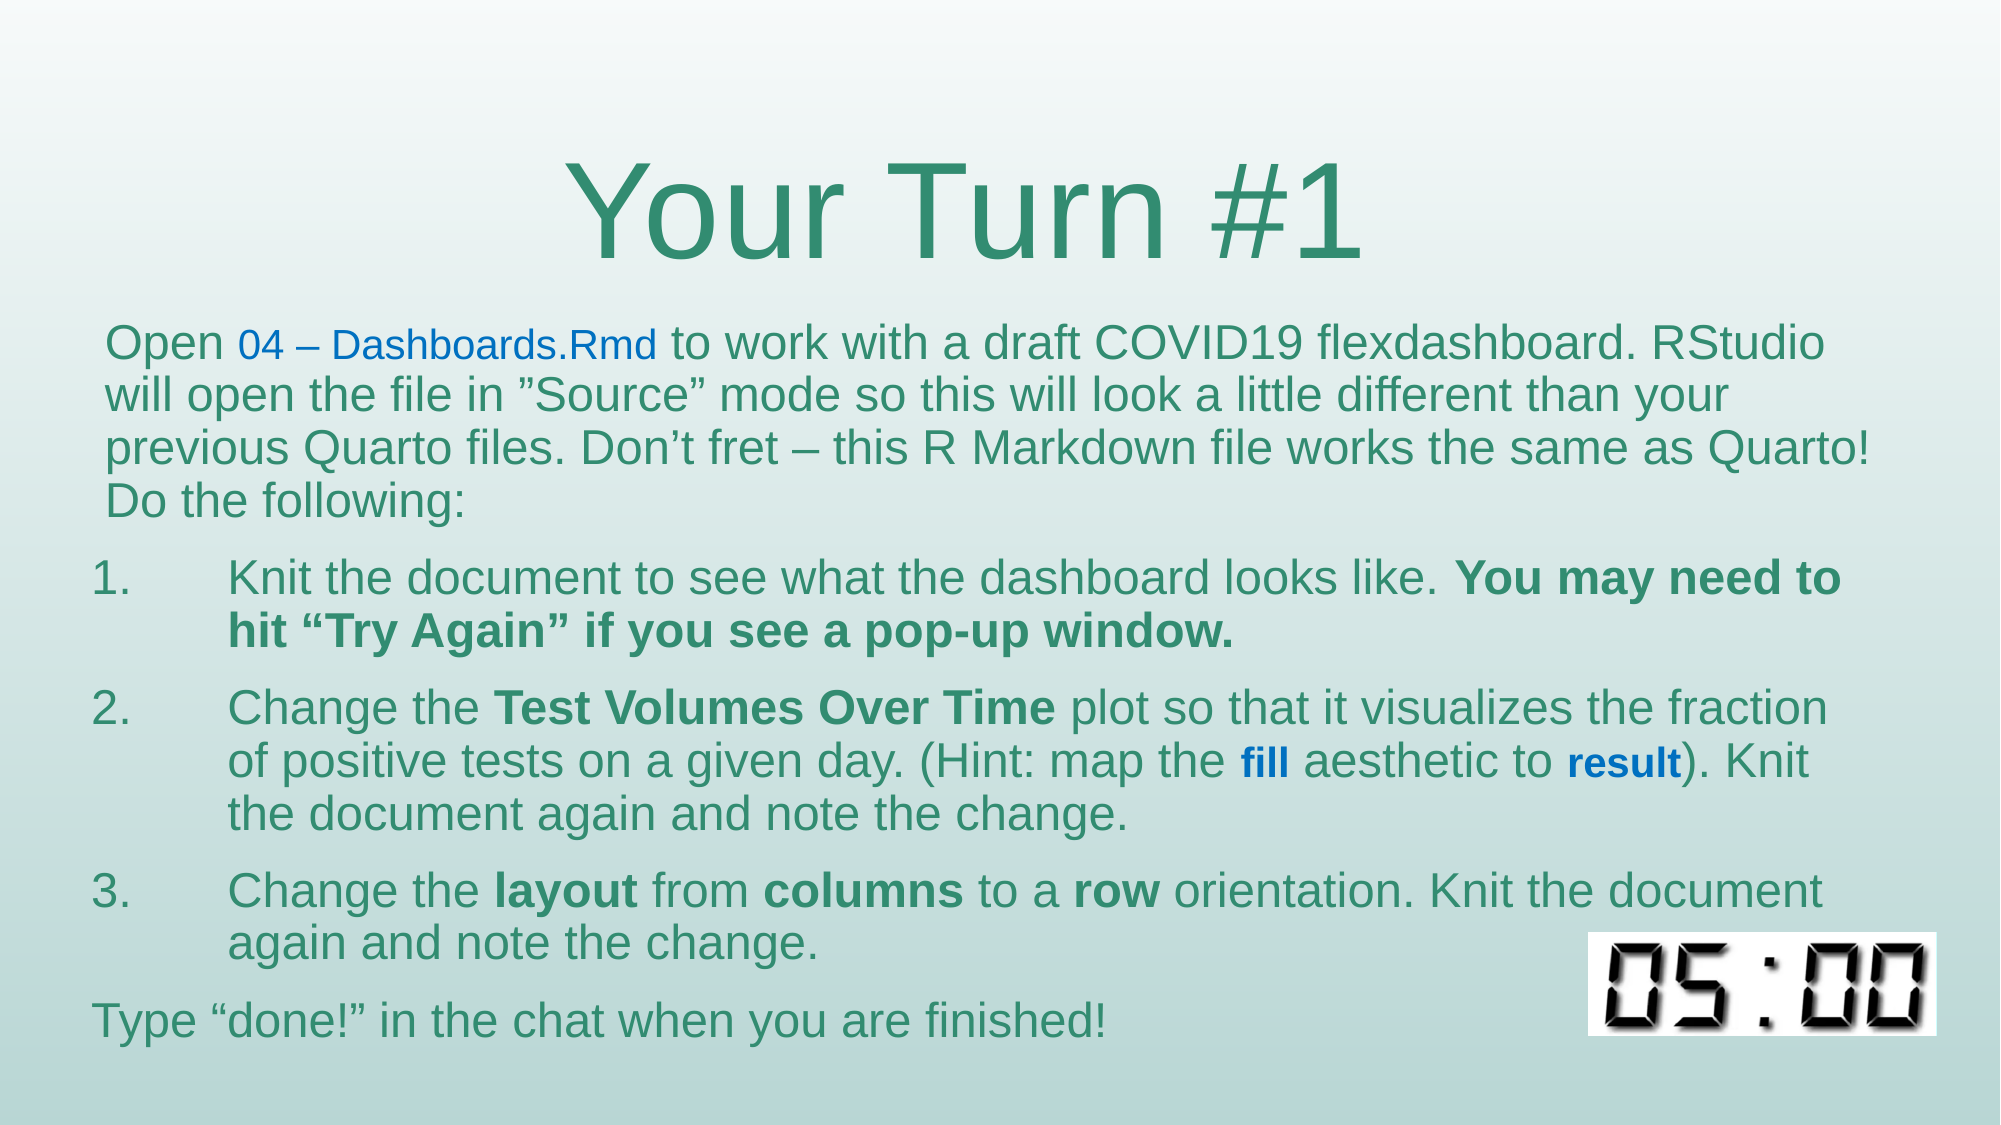

# Your Turn #1
Open 04 – Dashboards.Rmd to work with a draft COVID19 flexdashboard. RStudio will open the file in ”Source” mode so this will look a little different than your previous Quarto files. Don’t fret – this R Markdown file works the same as Quarto! Do the following:
Knit the document to see what the dashboard looks like. You may need to hit “Try Again” if you see a pop-up window.
Change the Test Volumes Over Time plot so that it visualizes the fraction of positive tests on a given day. (Hint: map the fill aesthetic to result). Knit the document again and note the change.
Change the layout from columns to a row orientation. Knit the document again and note the change.
Type “done!” in the chat when you are finished!